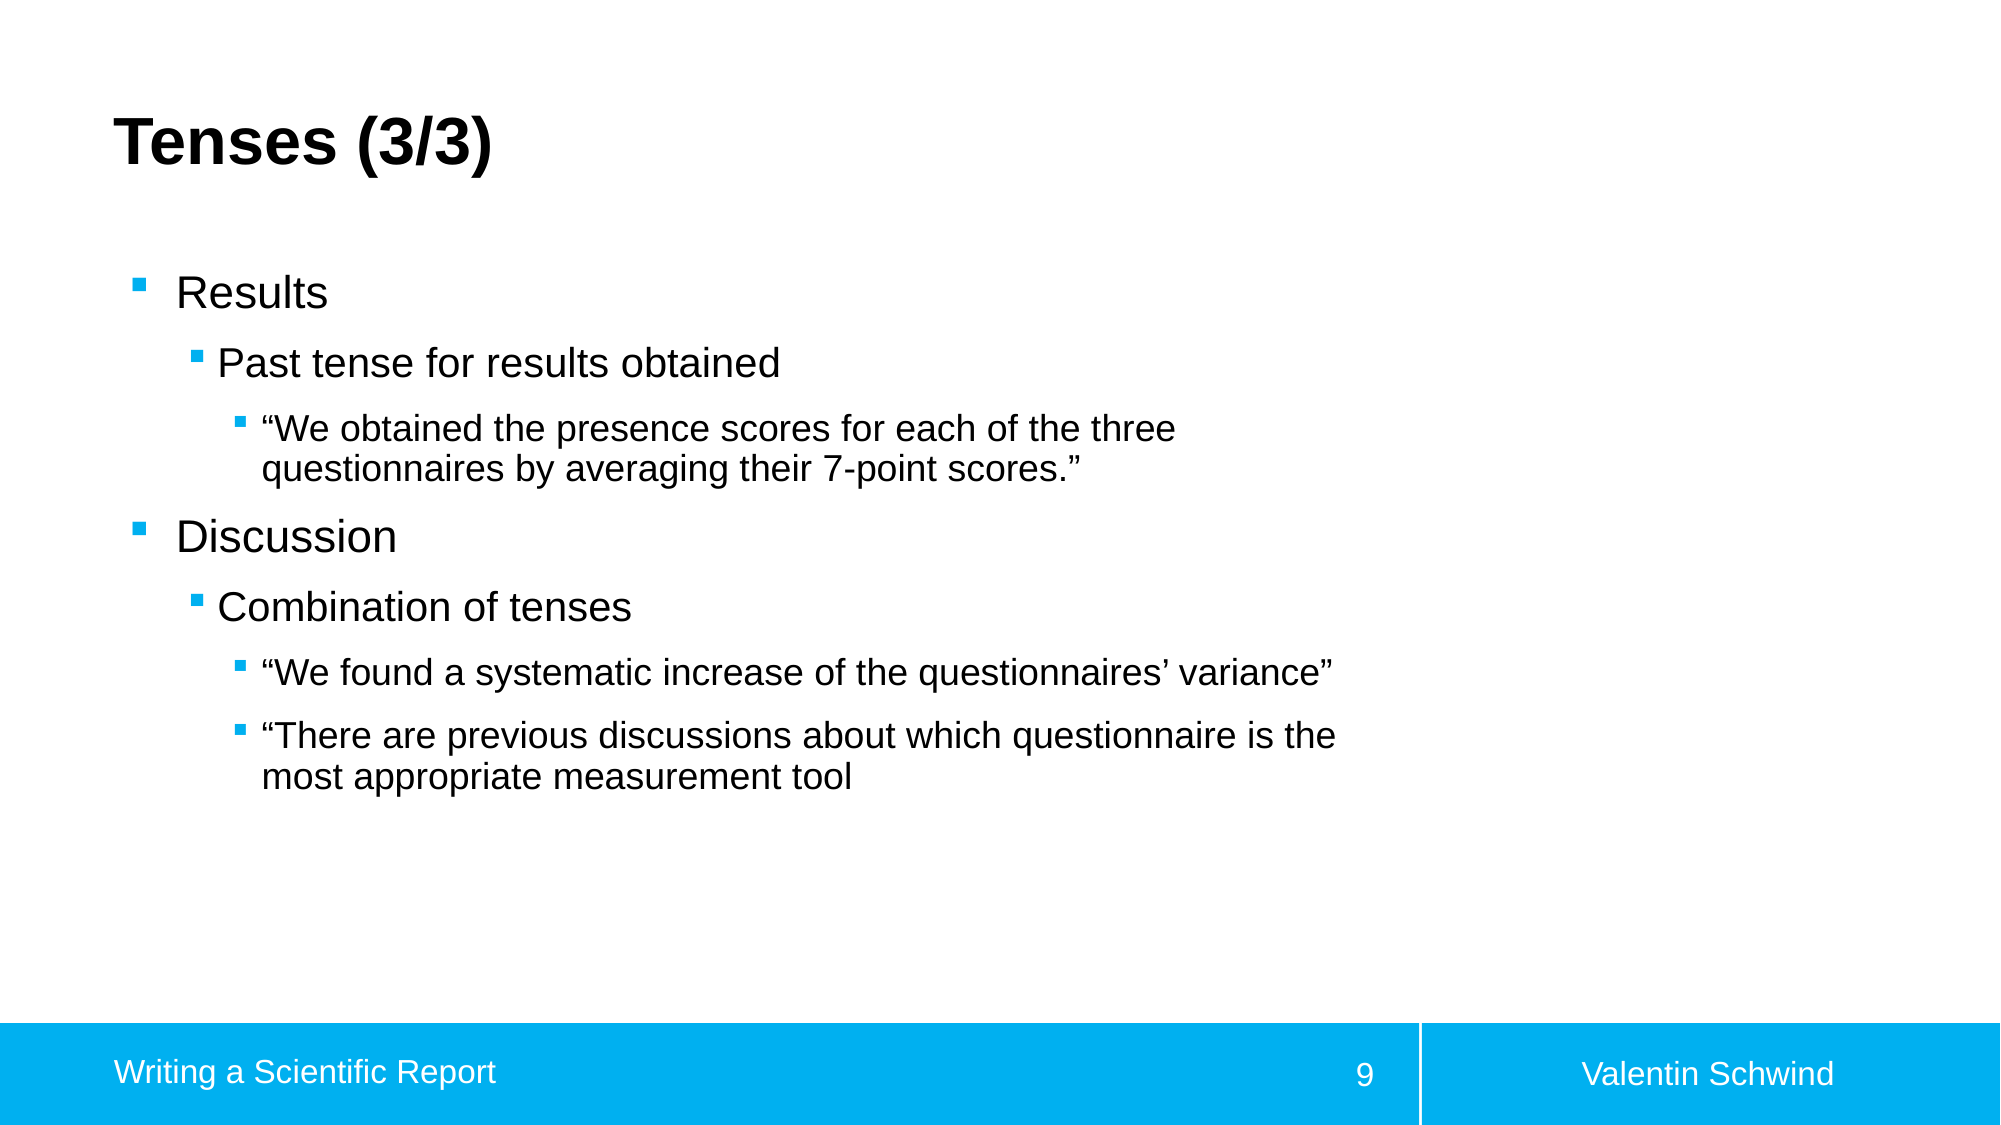

# Tenses (3/3)

Results
Past tense for results obtained
“We obtained the presence scores for each of the three questionnaires by averaging their 7-point scores.”
Discussion
Combination of tenses
“We found a systematic increase of the questionnaires’ variance”
“There are previous discussions about which questionnaire is the most appropriate measurement tool

Valentin Schwind
Writing a Scientific Report
9